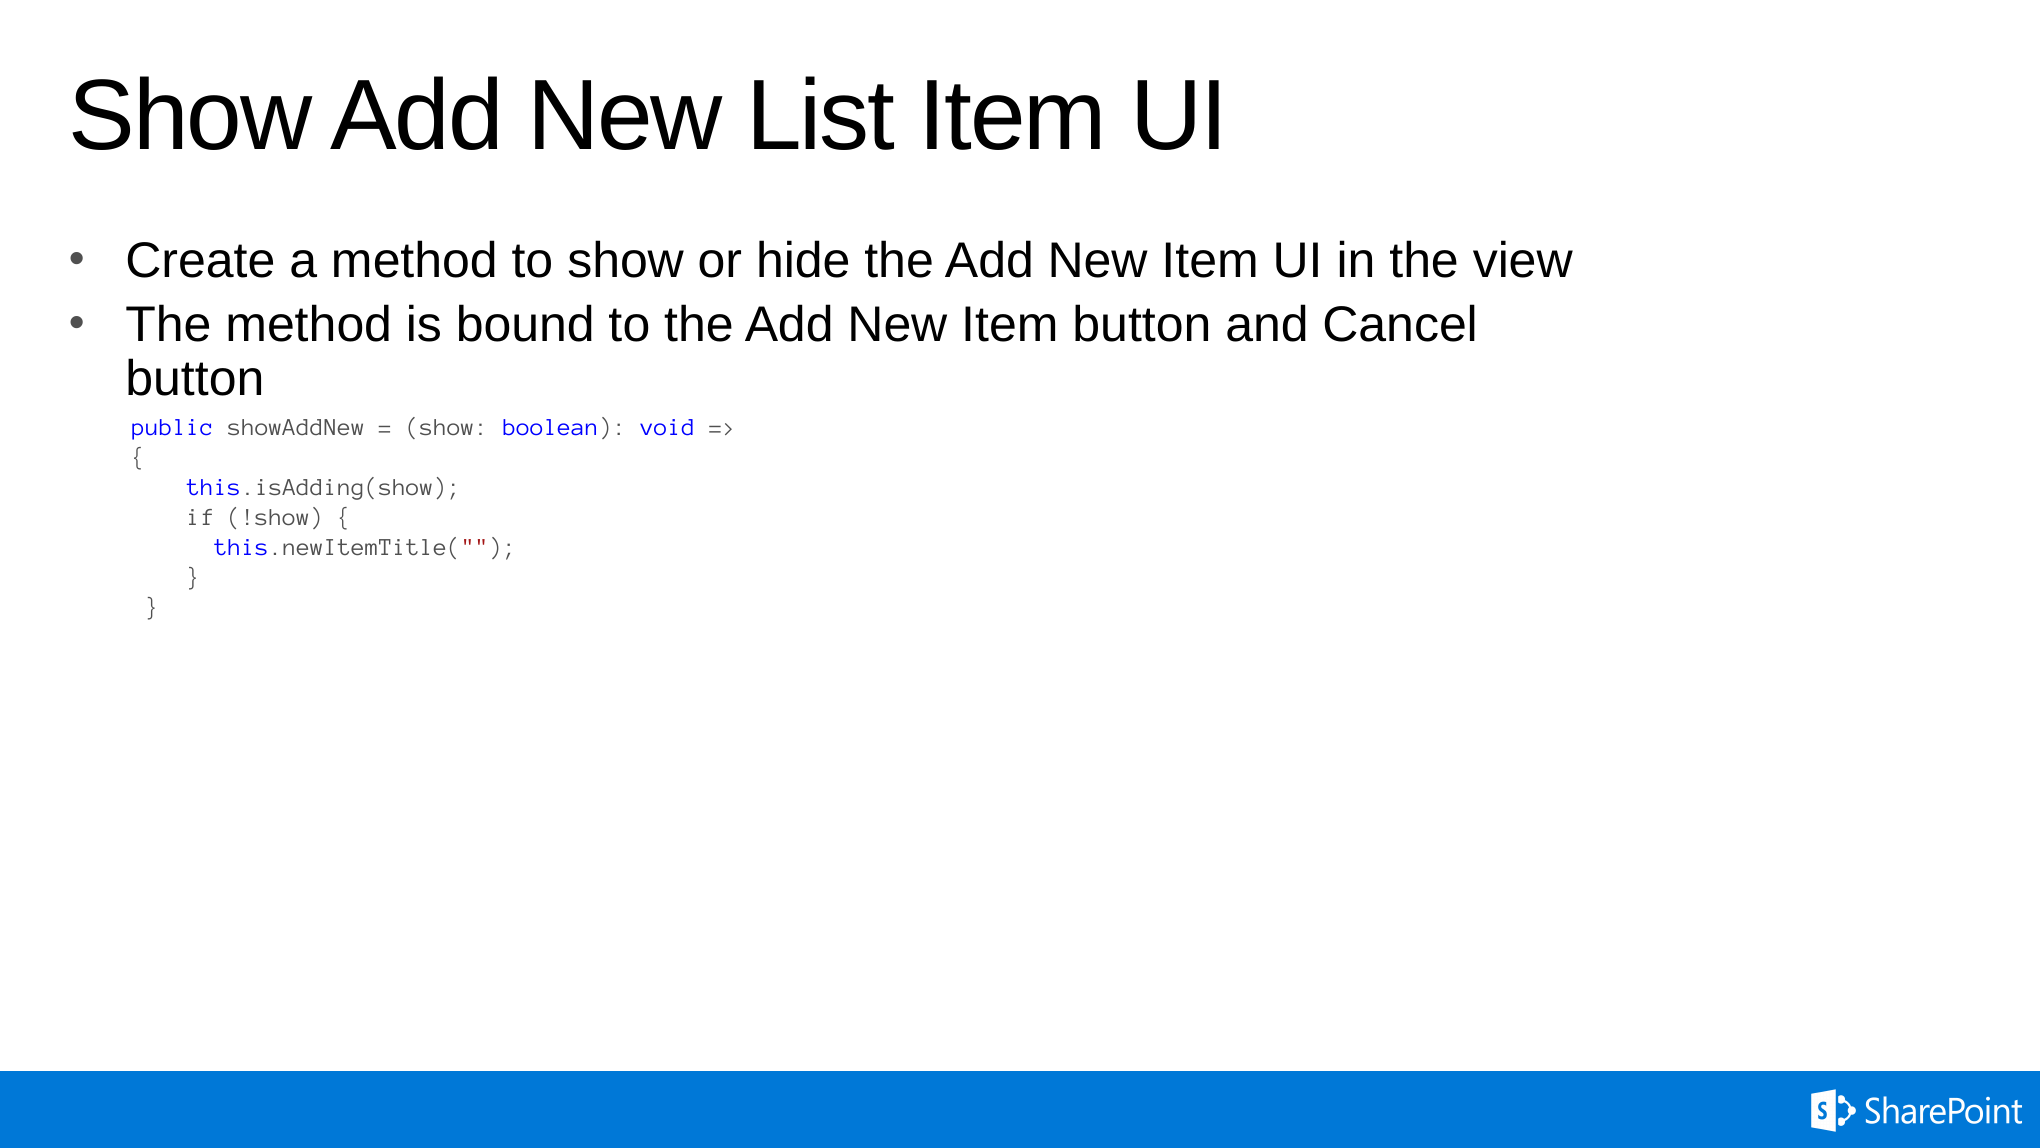

# Show Add New List Item UI
Create a method to show or hide the Add New Item UI in the view
The method is bound to the Add New Item button and Cancel button

public showAddNew = (show: boolean): void => {
    this.isAdding(show);
    if (!show) {
      this.newItemTitle("");
    }
 }